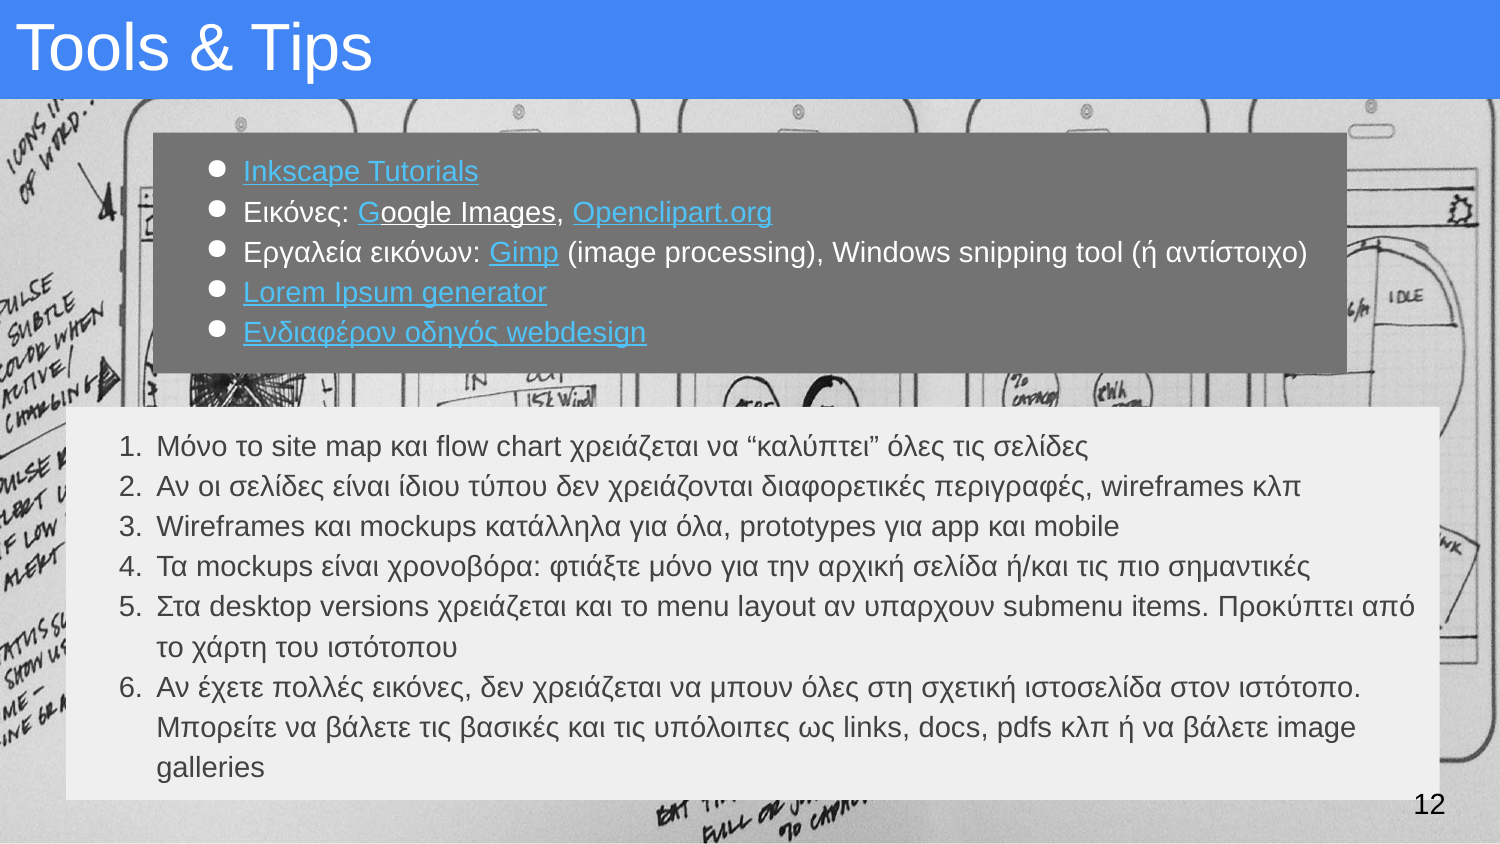

Tools & Tips
Inkscape Tutorials
Εικόνες: Google Images, Openclipart.org
Εργαλεία εικόνων: Gimp (image processing), Windows snipping tool (ή αντίστοιχο)
Lorem Ipsum generator
Ενδιαφέρον οδηγός webdesign
Μόνο το site map και flow chart χρειάζεται να “καλύπτει” όλες τις σελίδες
Αν οι σελίδες είναι ίδιου τύπου δεν χρειάζονται διαφορετικές περιγραφές, wireframes κλπ
Wireframes και mockups κατάλληλα για όλα, prototypes για app και mobile
Τα mockups είναι χρονοβόρα: φτιάξτε μόνο για την αρχική σελίδα ή/και τις πιο σημαντικές
Στα desktop versions χρειάζεται και το menu layout αν υπαρχουν submenu items. Προκύπτει από το χάρτη του ιστότοπου
Αν έχετε πολλές εικόνες, δεν χρειάζεται να μπουν όλες στη σχετική ιστοσελίδα στον ιστότοπο. Μπορείτε να βάλετε τις βασικές και τις υπόλοιπες ως links, docs, pdfs κλπ ή να βάλετε image galleries
12